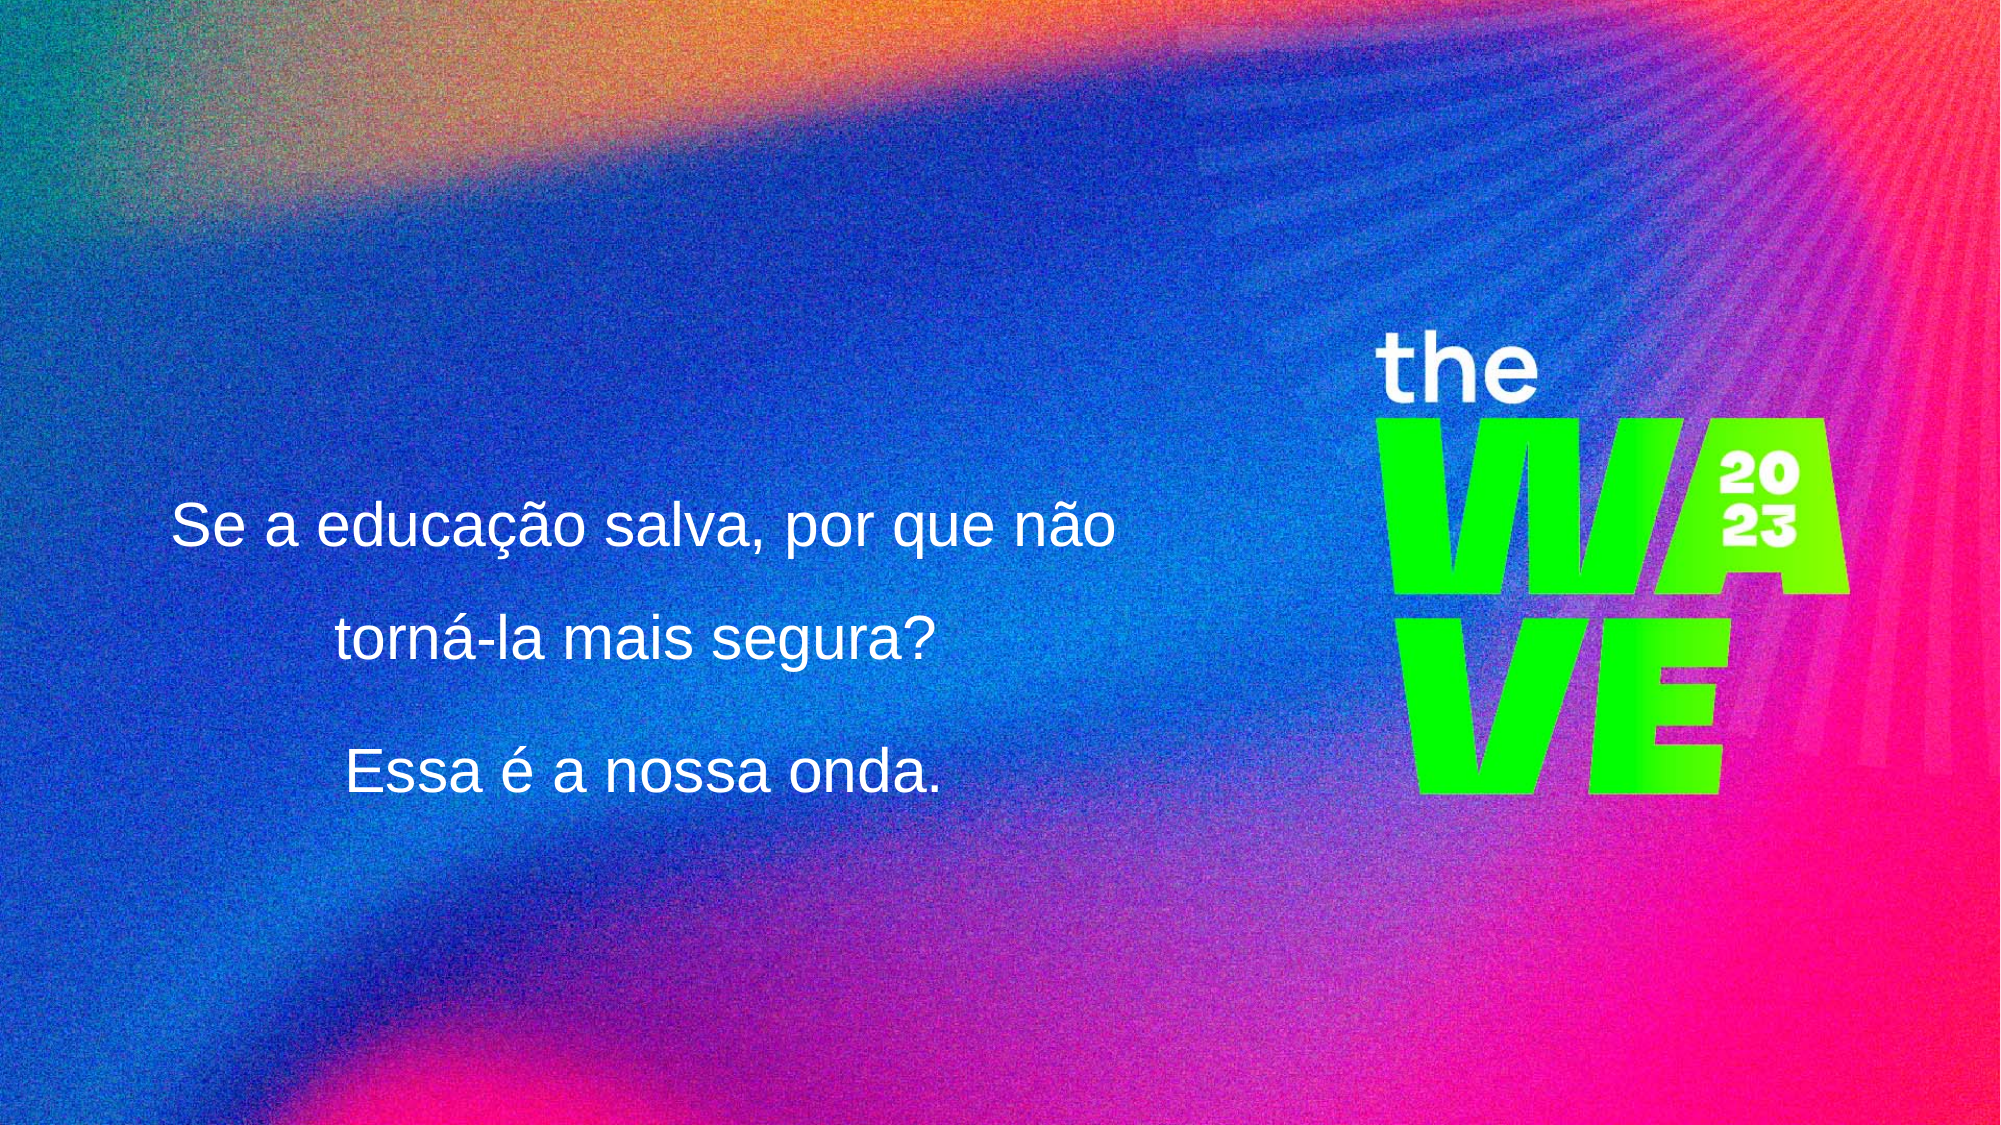

Se a educação salva, por que não torná-la mais segura?
Essa é a nossa onda.